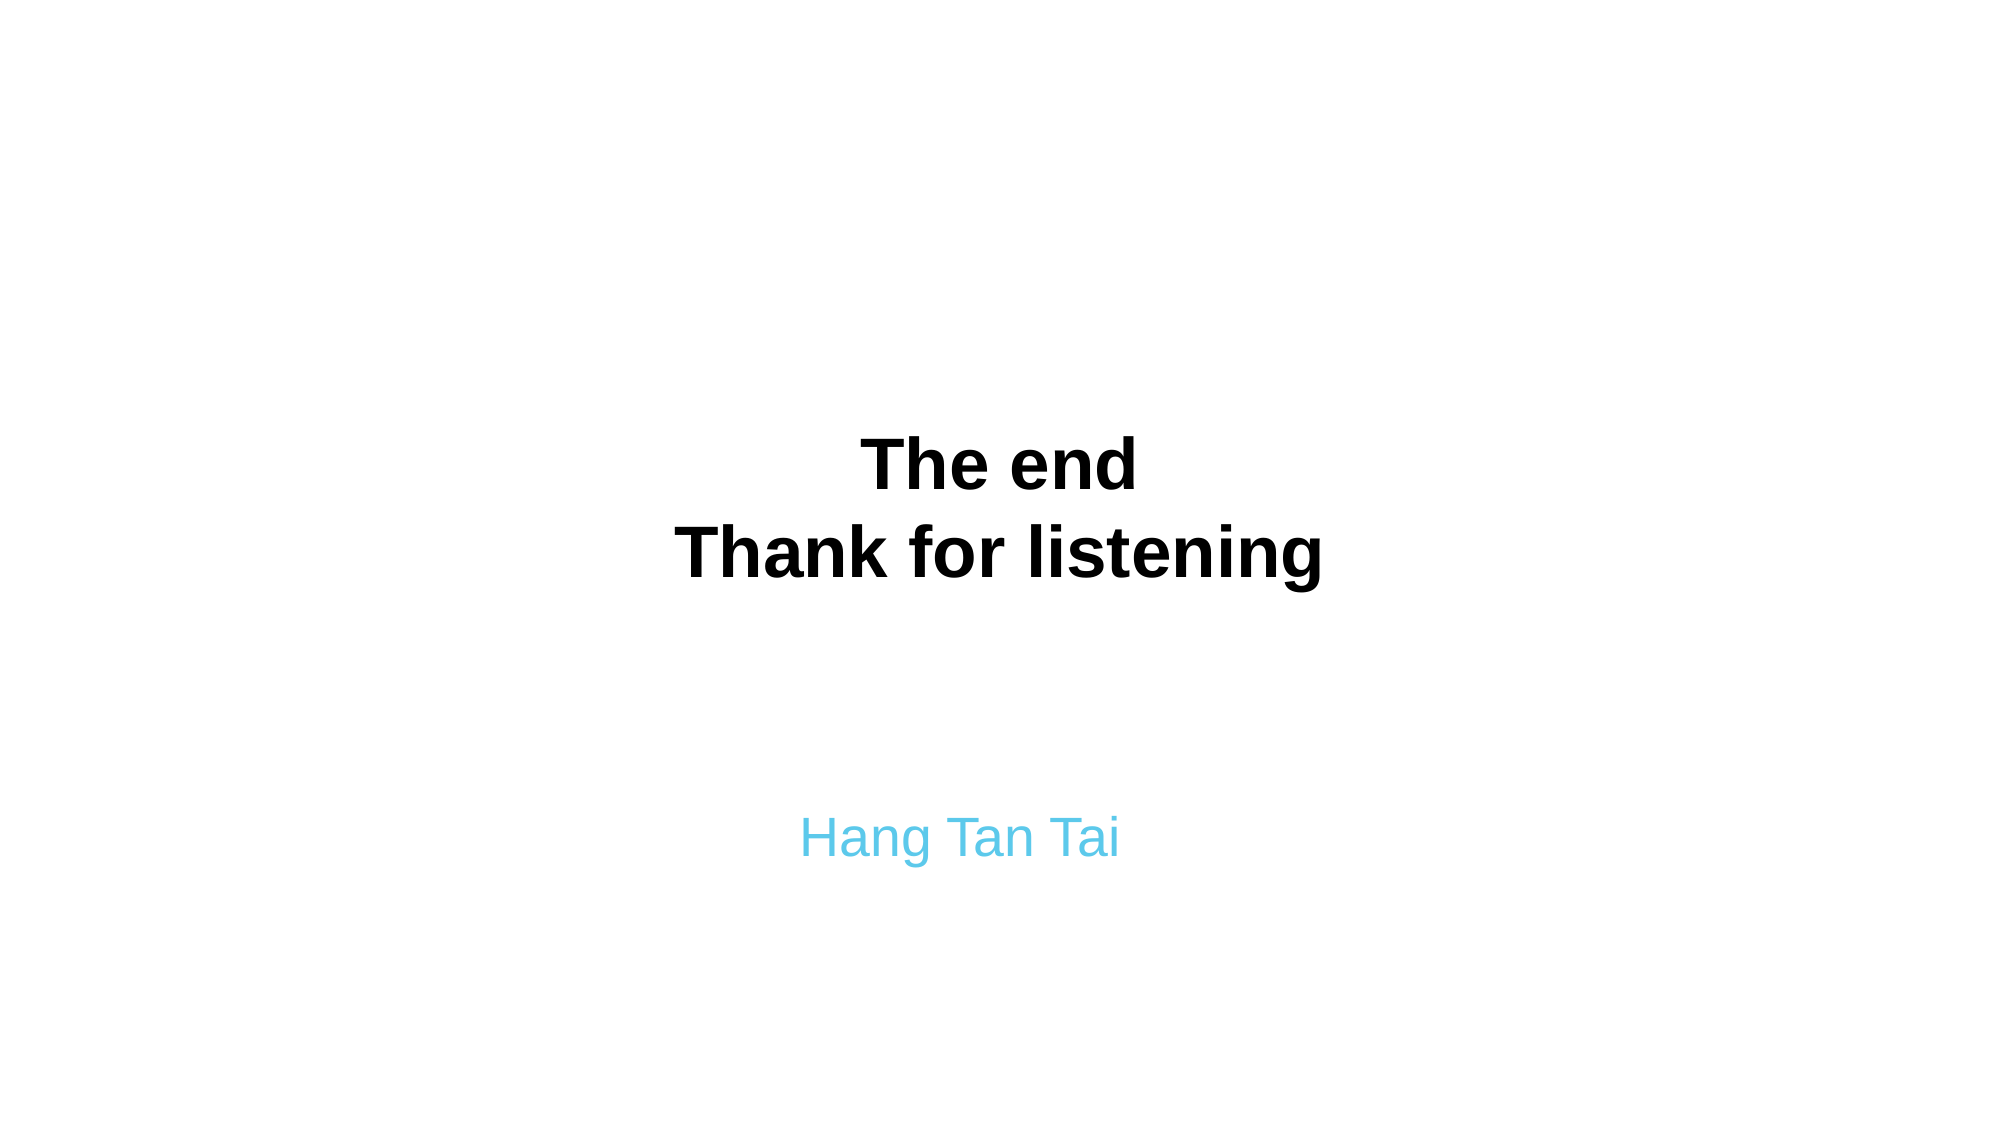

The end
Thank for listening
Hang Tan Tai